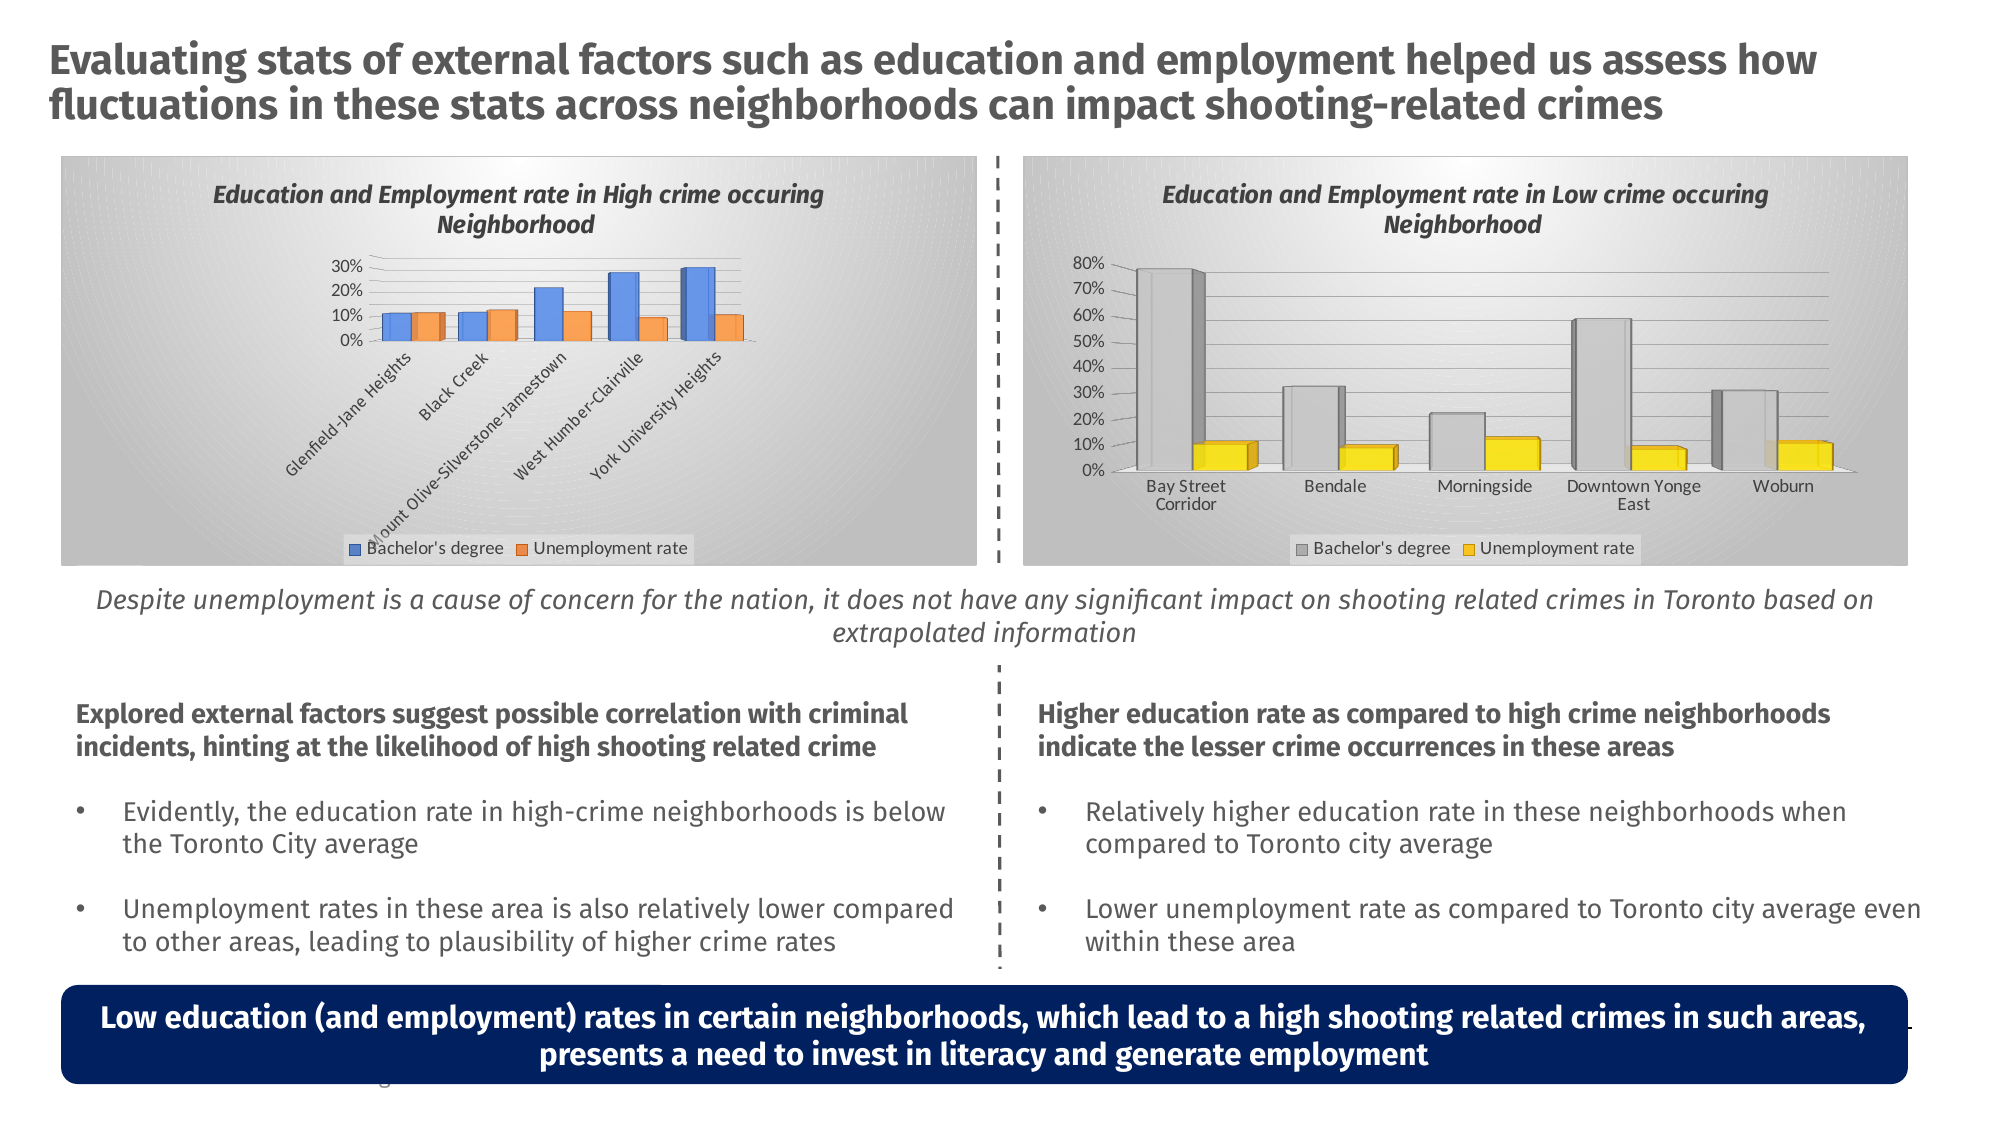

Evaluating stats of external factors such as education and employment helped us assess how fluctuations in these stats across neighborhoods can impact shooting-related crimes

[unsupported chart]

[unsupported chart]

Despite unemployment is a cause of concern for the nation, it does not have any significant impact on shooting related crimes in Toronto based on extrapolated information
Explored external factors suggest possible correlation with criminal incidents, hinting at the likelihood of high shooting related crime
Evidently, the education rate in high-crime neighborhoods is below the Toronto City average

Unemployment rates in these area is also relatively lower compared to other areas, leading to plausibility of higher crime rates
Higher education rate as compared to high crime neighborhoods indicate the lesser crime occurrences in these areas
Relatively higher education rate in these neighborhoods when compared to Toronto city average

Lower unemployment rate as compared to Toronto city average even within these area
Low education (and employment) rates in certain neighborhoods, which lead to a high shooting related crimes in such areas, presents a need to invest in literacy and generate employment